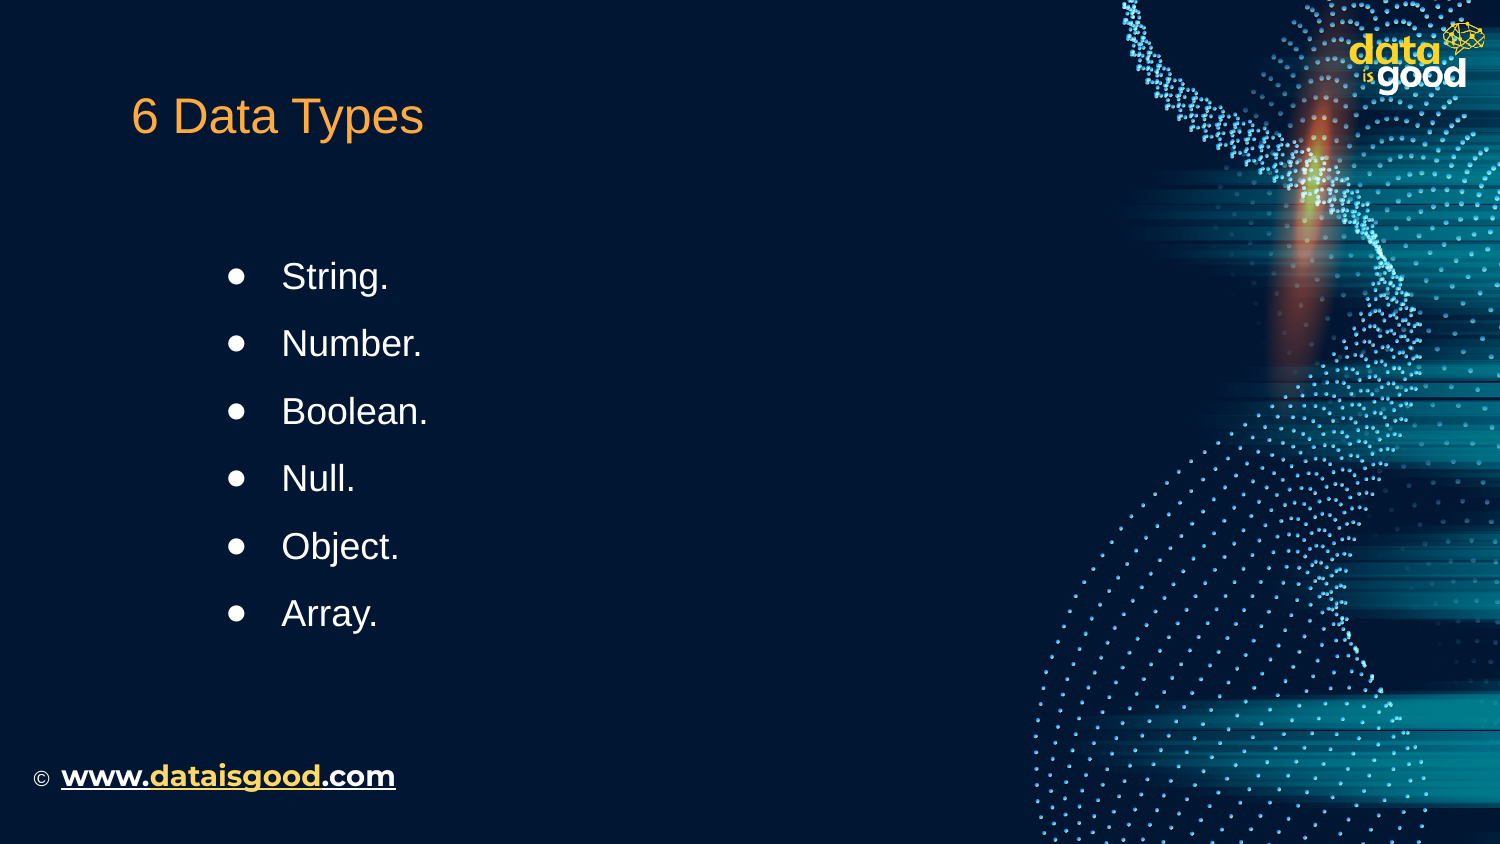

# 6 Data Types
String.
Number.
Boolean.
Null.
Object.
Array.